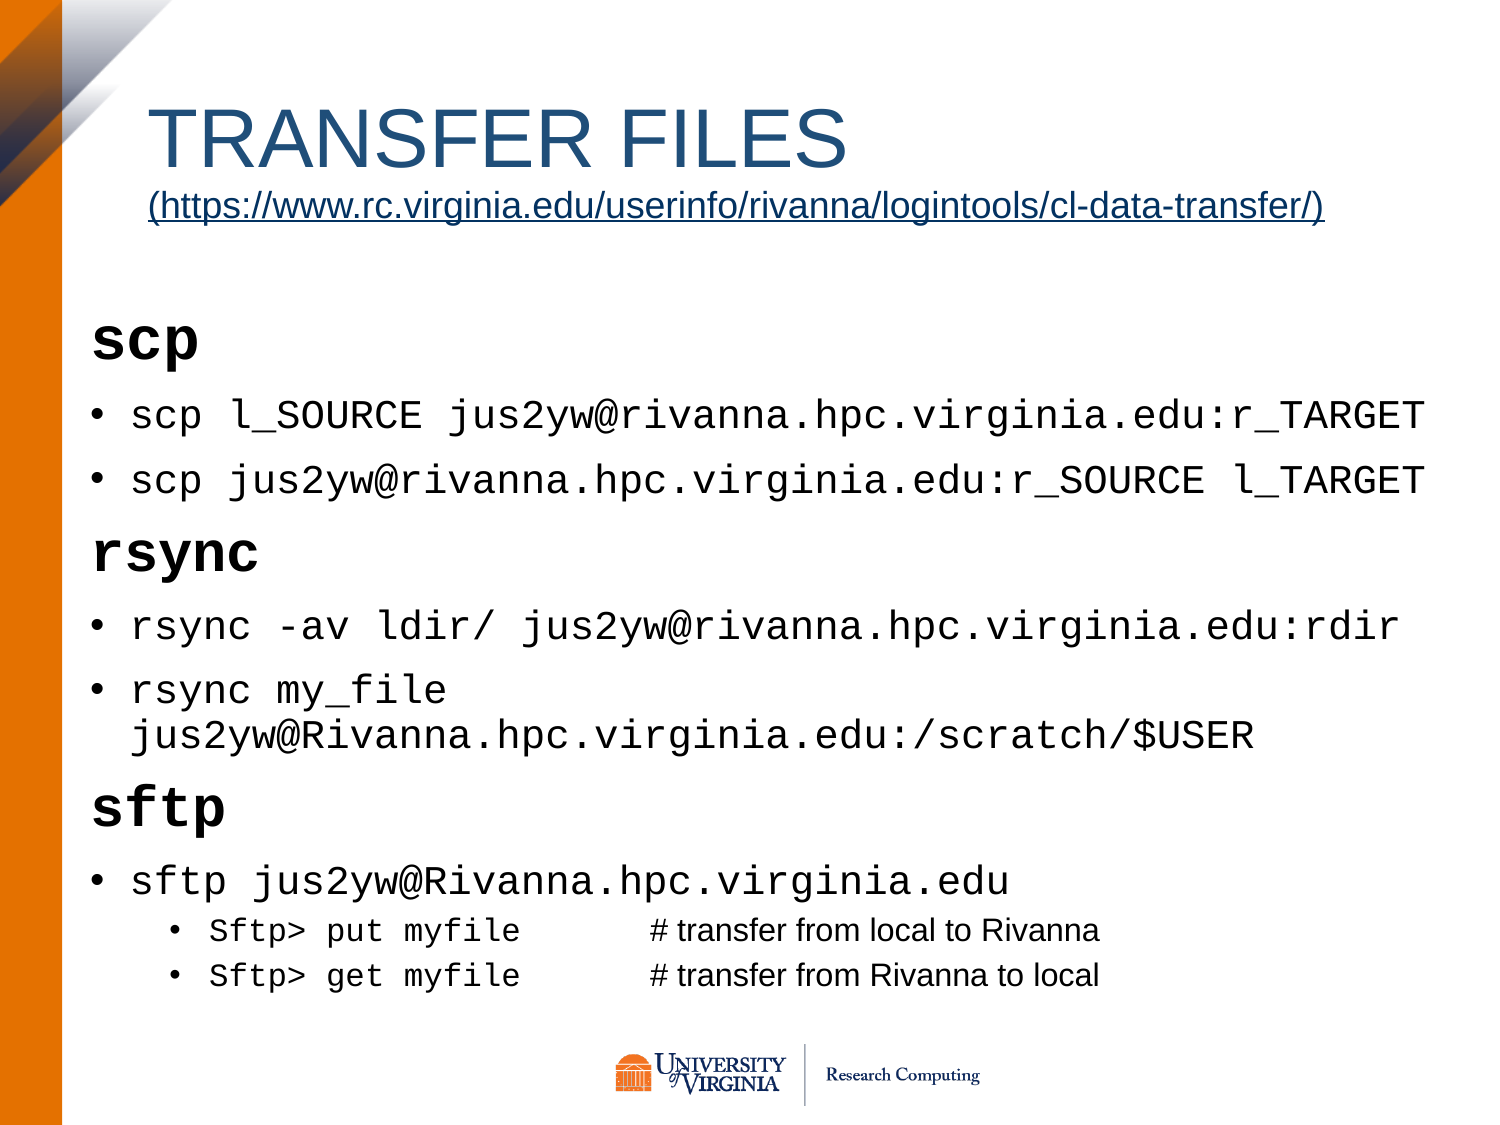

# Transfer files (https://www.rc.virginia.edu/userinfo/rivanna/logintools/cl-data-transfer/)
scp
scp l_SOURCE jus2yw@rivanna.hpc.virginia.edu:r_TARGET
scp jus2yw@rivanna.hpc.virginia.edu:r_SOURCE l_TARGET
rsync
rsync -av ldir/ jus2yw@rivanna.hpc.virginia.edu:rdir
rsync my_file jus2yw@Rivanna.hpc.virginia.edu:/scratch/$USER
sftp
sftp jus2yw@Rivanna.hpc.virginia.edu
Sftp> put myfile	# transfer from local to Rivanna
Sftp> get myfile	# transfer from Rivanna to local